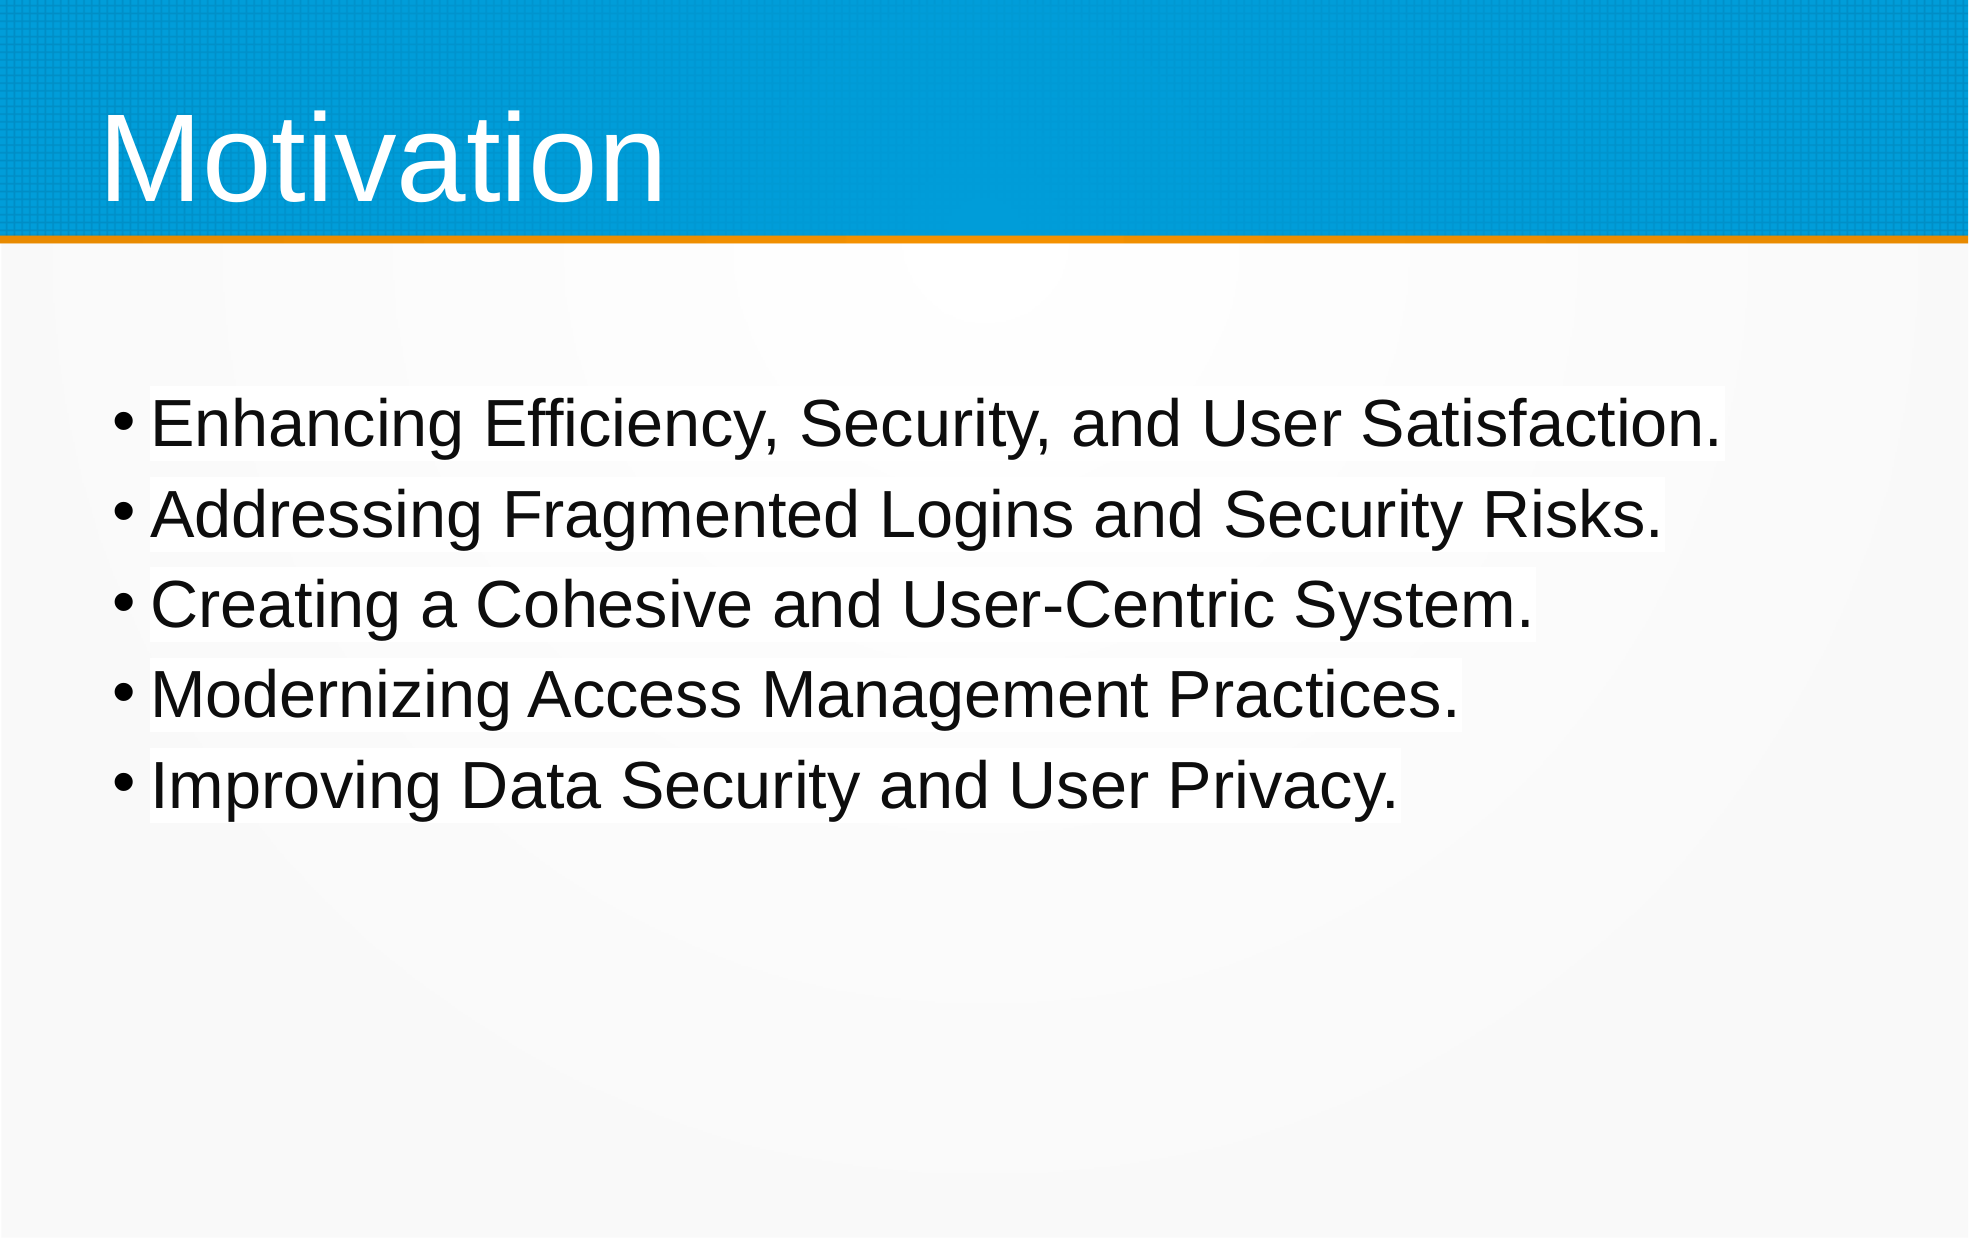

# Motivation
Enhancing Efficiency, Security, and User Satisfaction.
Addressing Fragmented Logins and Security Risks.
Creating a Cohesive and User-Centric System.
Modernizing Access Management Practices.
Improving Data Security and User Privacy.